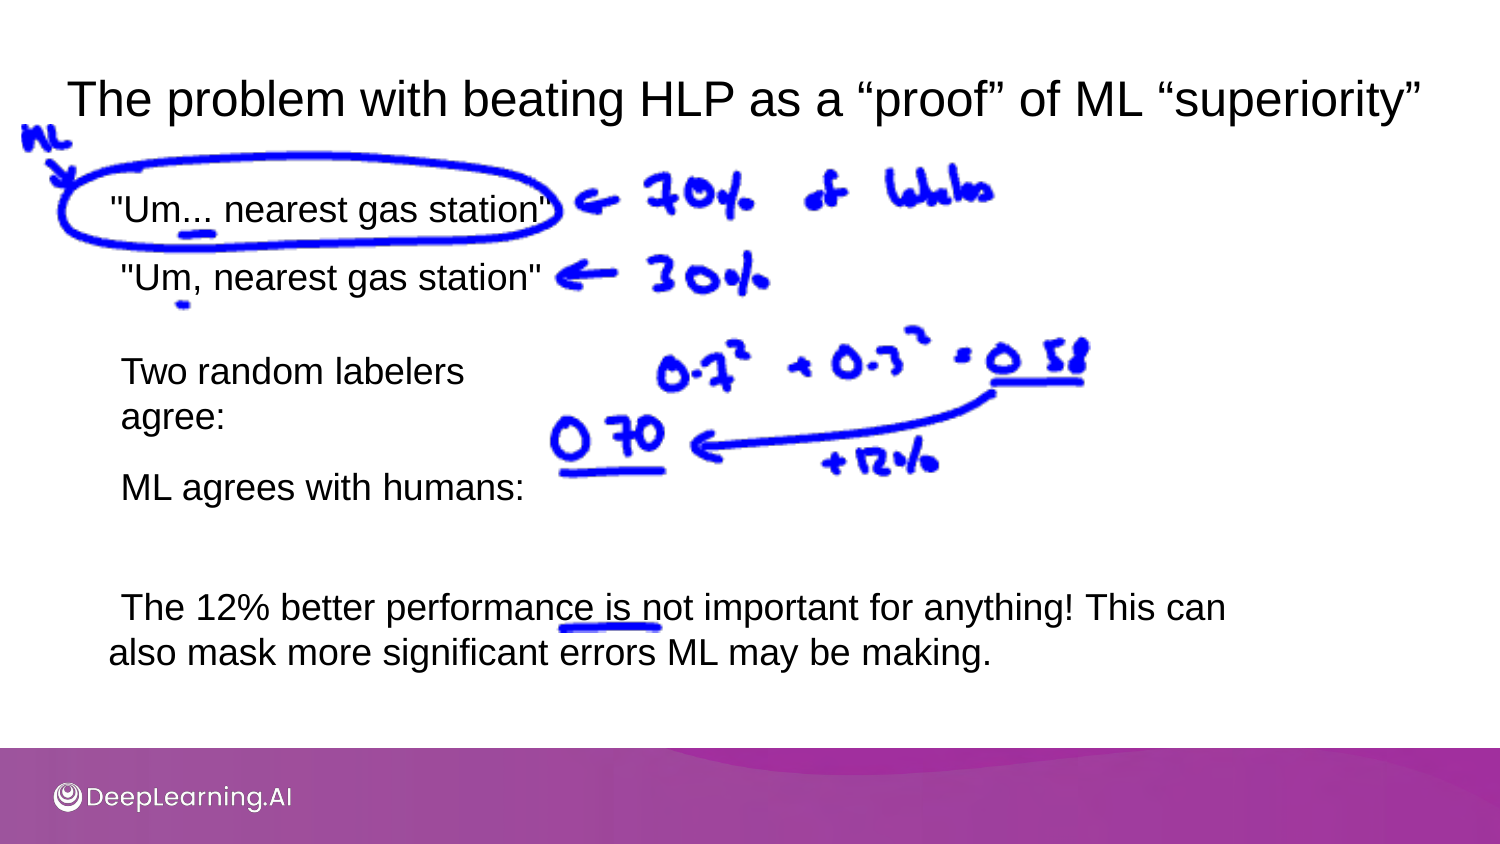

# The problem with beating HLP as a “proof” of ML “superiority”

"Um... nearest gas station"  "Um, nearest gas station"

Two random labelers agree:
ML agrees with humans:

The 12% better performance is not important for anything! This can  also mask more significant errors ML may be making.